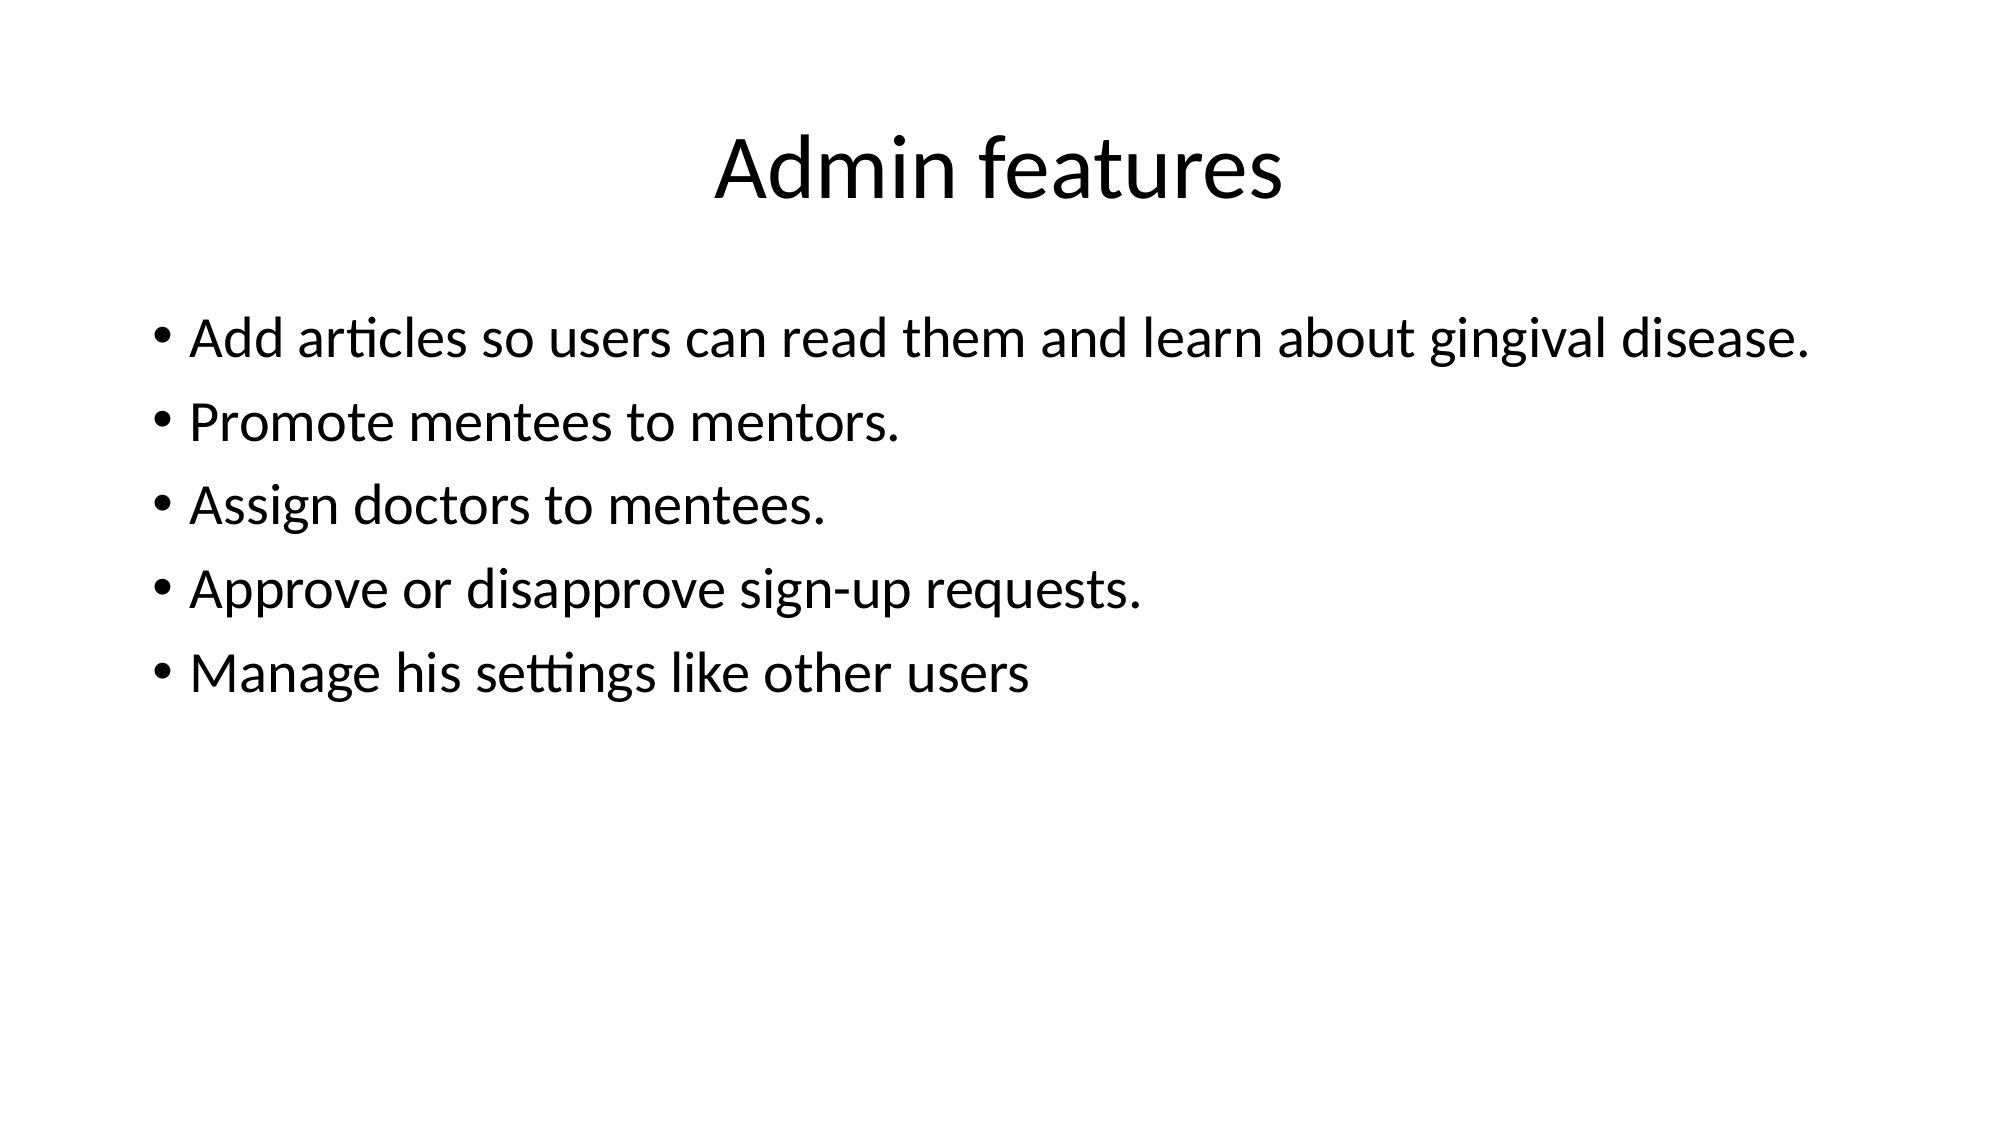

# Admin features
Add articles so users can read them and learn about gingival disease.
Promote mentees to mentors.
Assign doctors to mentees.
Approve or disapprove sign-up requests.
Manage his settings like other users